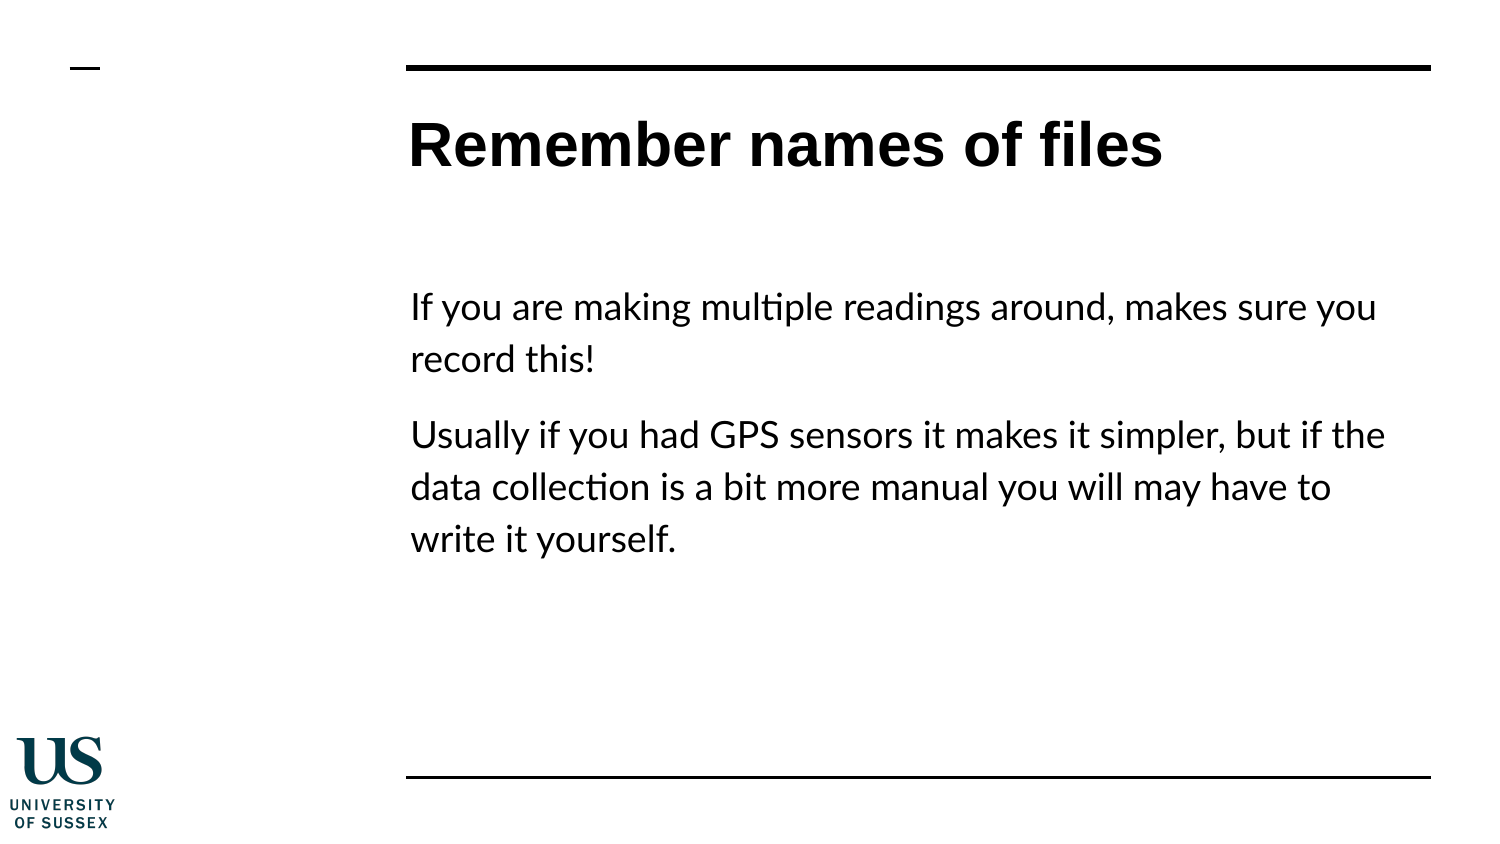

# Remember names of files
If you are making multiple readings around, makes sure you record this!
Usually if you had GPS sensors it makes it simpler, but if the data collection is a bit more manual you will may have to write it yourself.